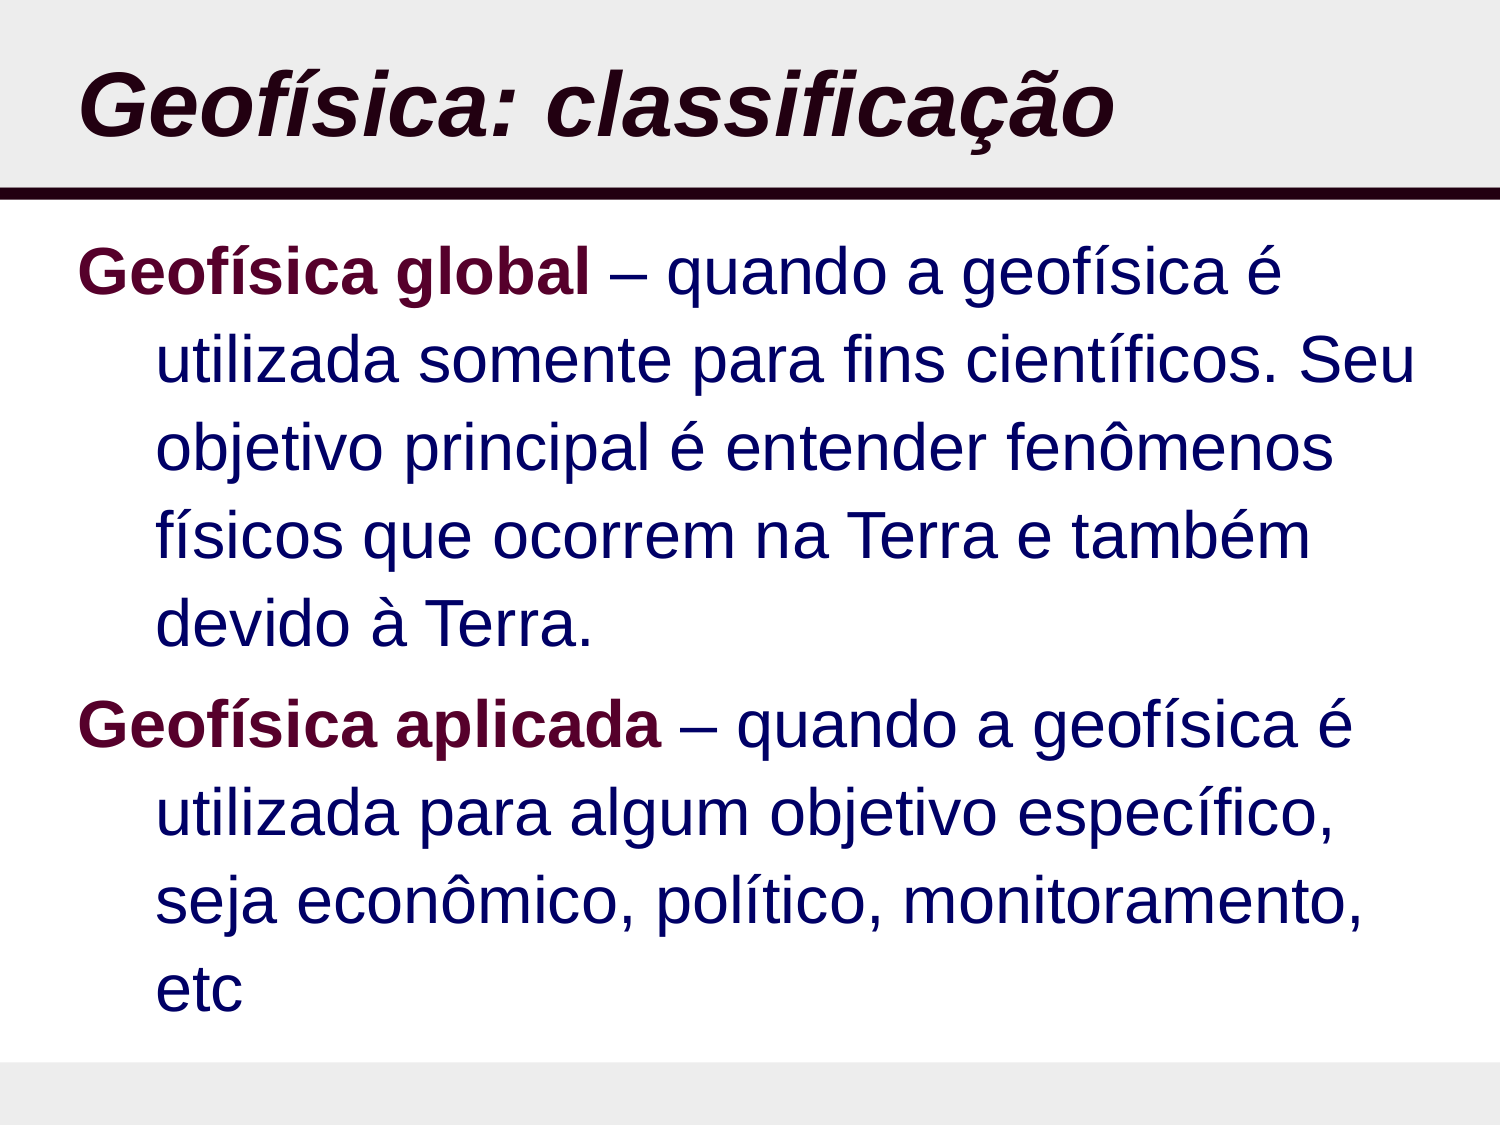

# Geofísica: classificação
Geofísica global – quando a geofísica é utilizada somente para fins científicos. Seu objetivo principal é entender fenômenos físicos que ocorrem na Terra e também devido à Terra.
Geofísica aplicada – quando a geofísica é utilizada para algum objetivo específico, seja econômico, político, monitoramento, etc